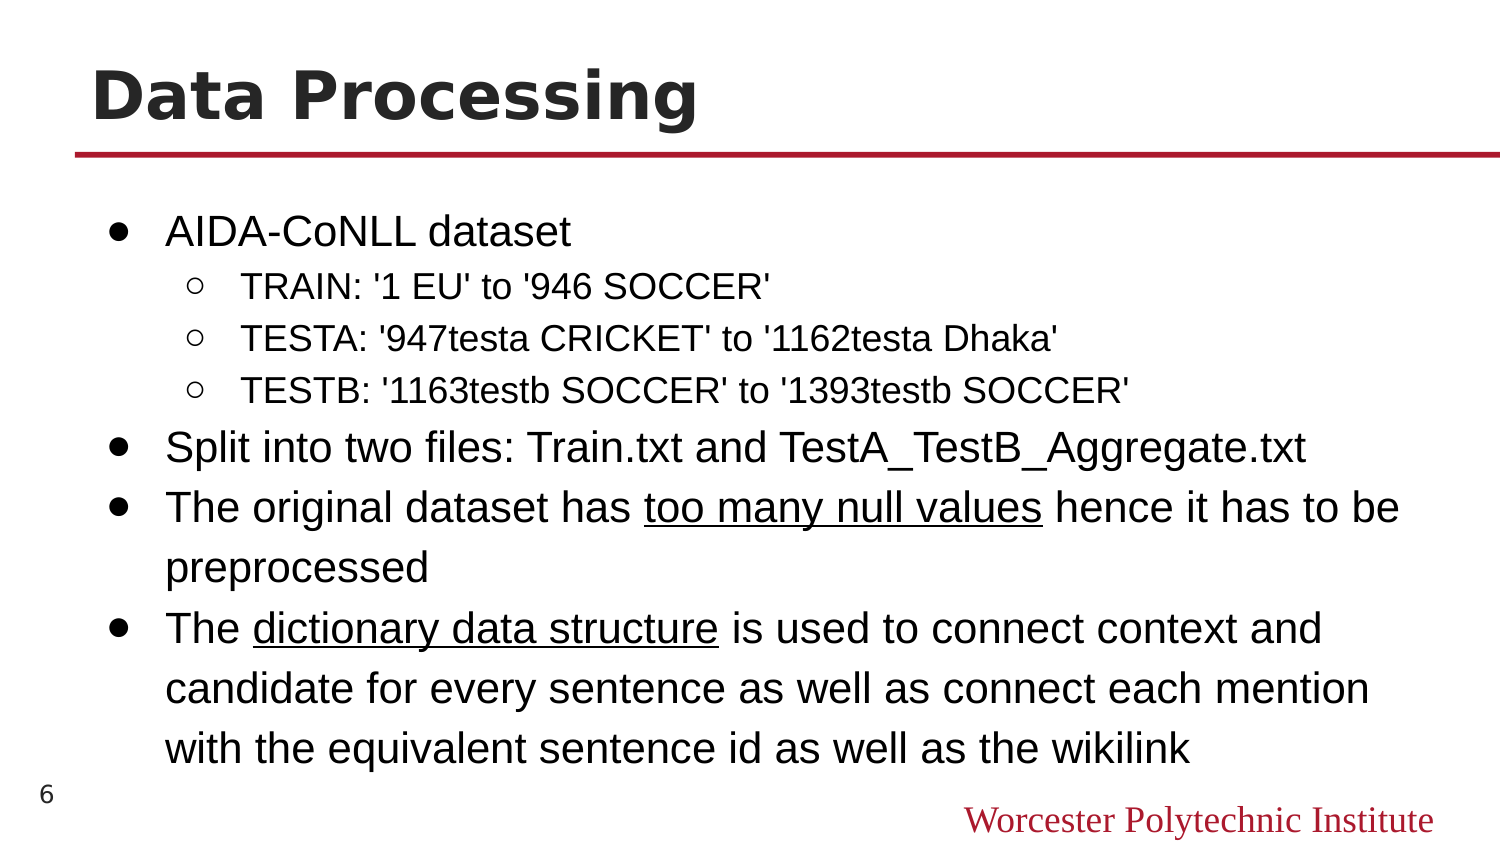

# Data Processing
AIDA-CoNLL dataset
TRAIN: '1 EU' to '946 SOCCER'
TESTA: '947testa CRICKET' to '1162testa Dhaka'
TESTB: '1163testb SOCCER' to '1393testb SOCCER'
Split into two files: Train.txt and TestA_TestB_Aggregate.txt
The original dataset has too many null values hence it has to be preprocessed
The dictionary data structure is used to connect context and candidate for every sentence as well as connect each mention with the equivalent sentence id as well as the wikilink

6